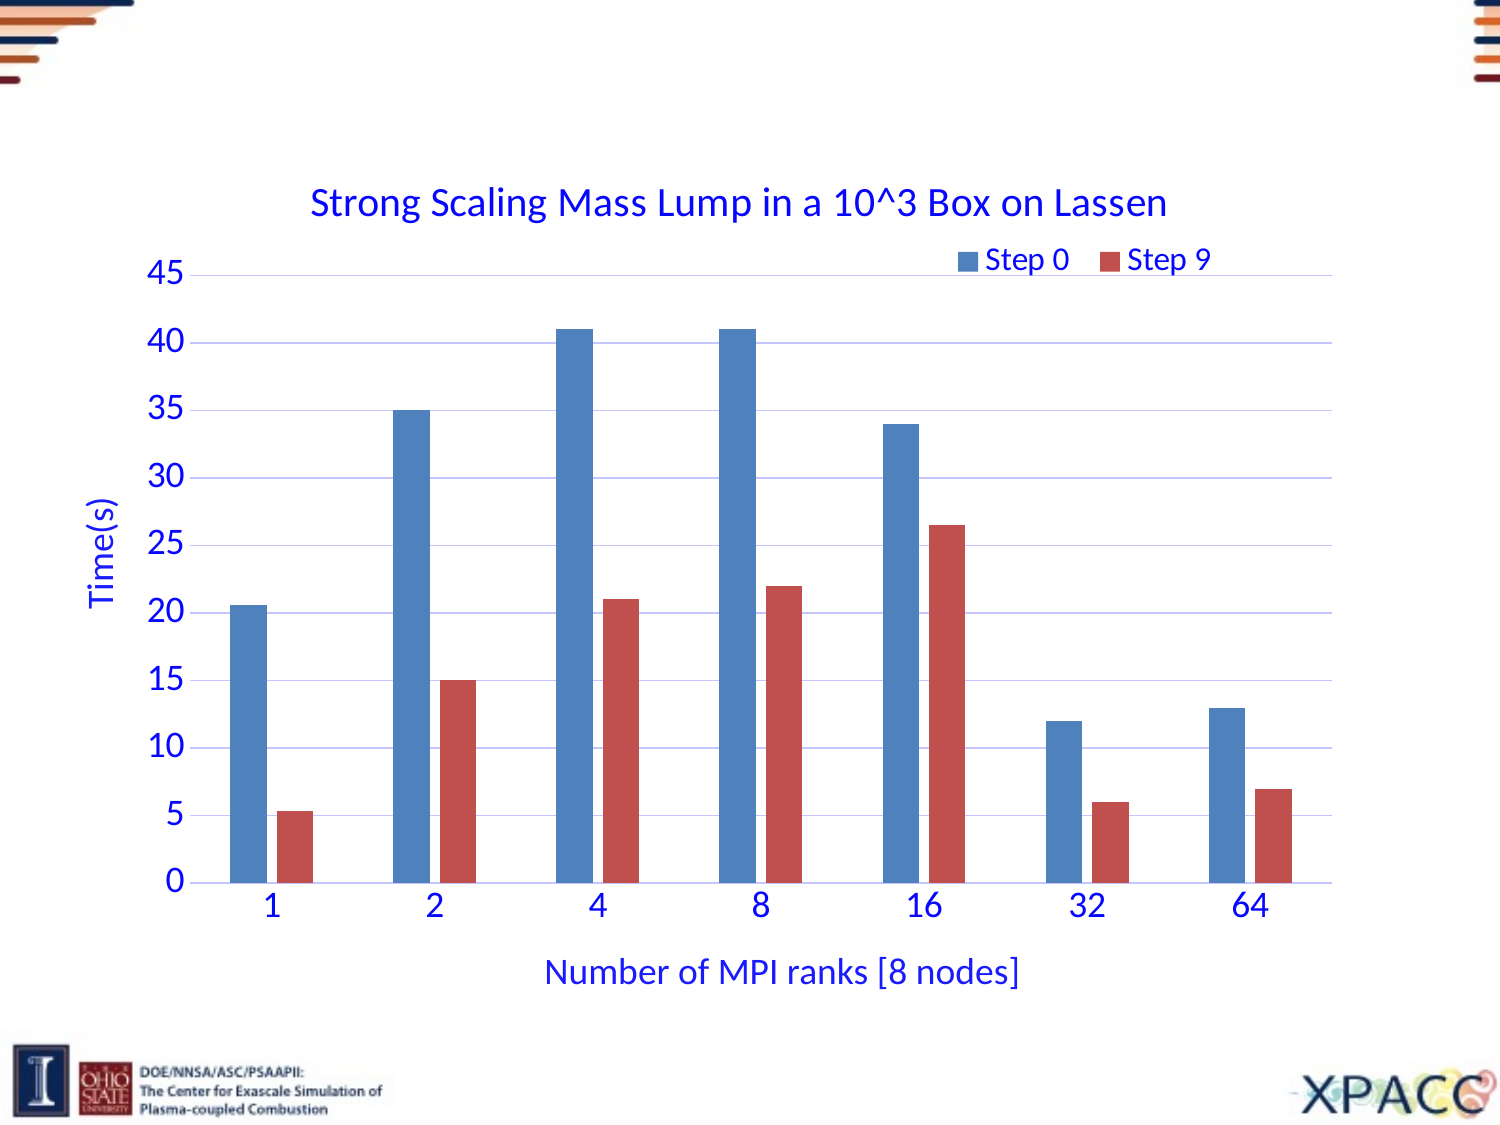

#

### Chart: Strong Scaling Mass Lump in a 10^3 Box on Lassen

| Category | Step 0 | Step 9 |
|---|---|---|
| 1 | 20.6 | 5.3 |
| 2 | 35.0 | 15.0 |
| 4 | 41.0 | 21.0 |
| 8 | 41.0 | 22.0 |
| 16 | 34.0 | 26.5 |
| 32 | 12.0 | 6.0 |
| 64 | 13.0 | 7.0 |
Time(s)
Number of MPI ranks [8 nodes]